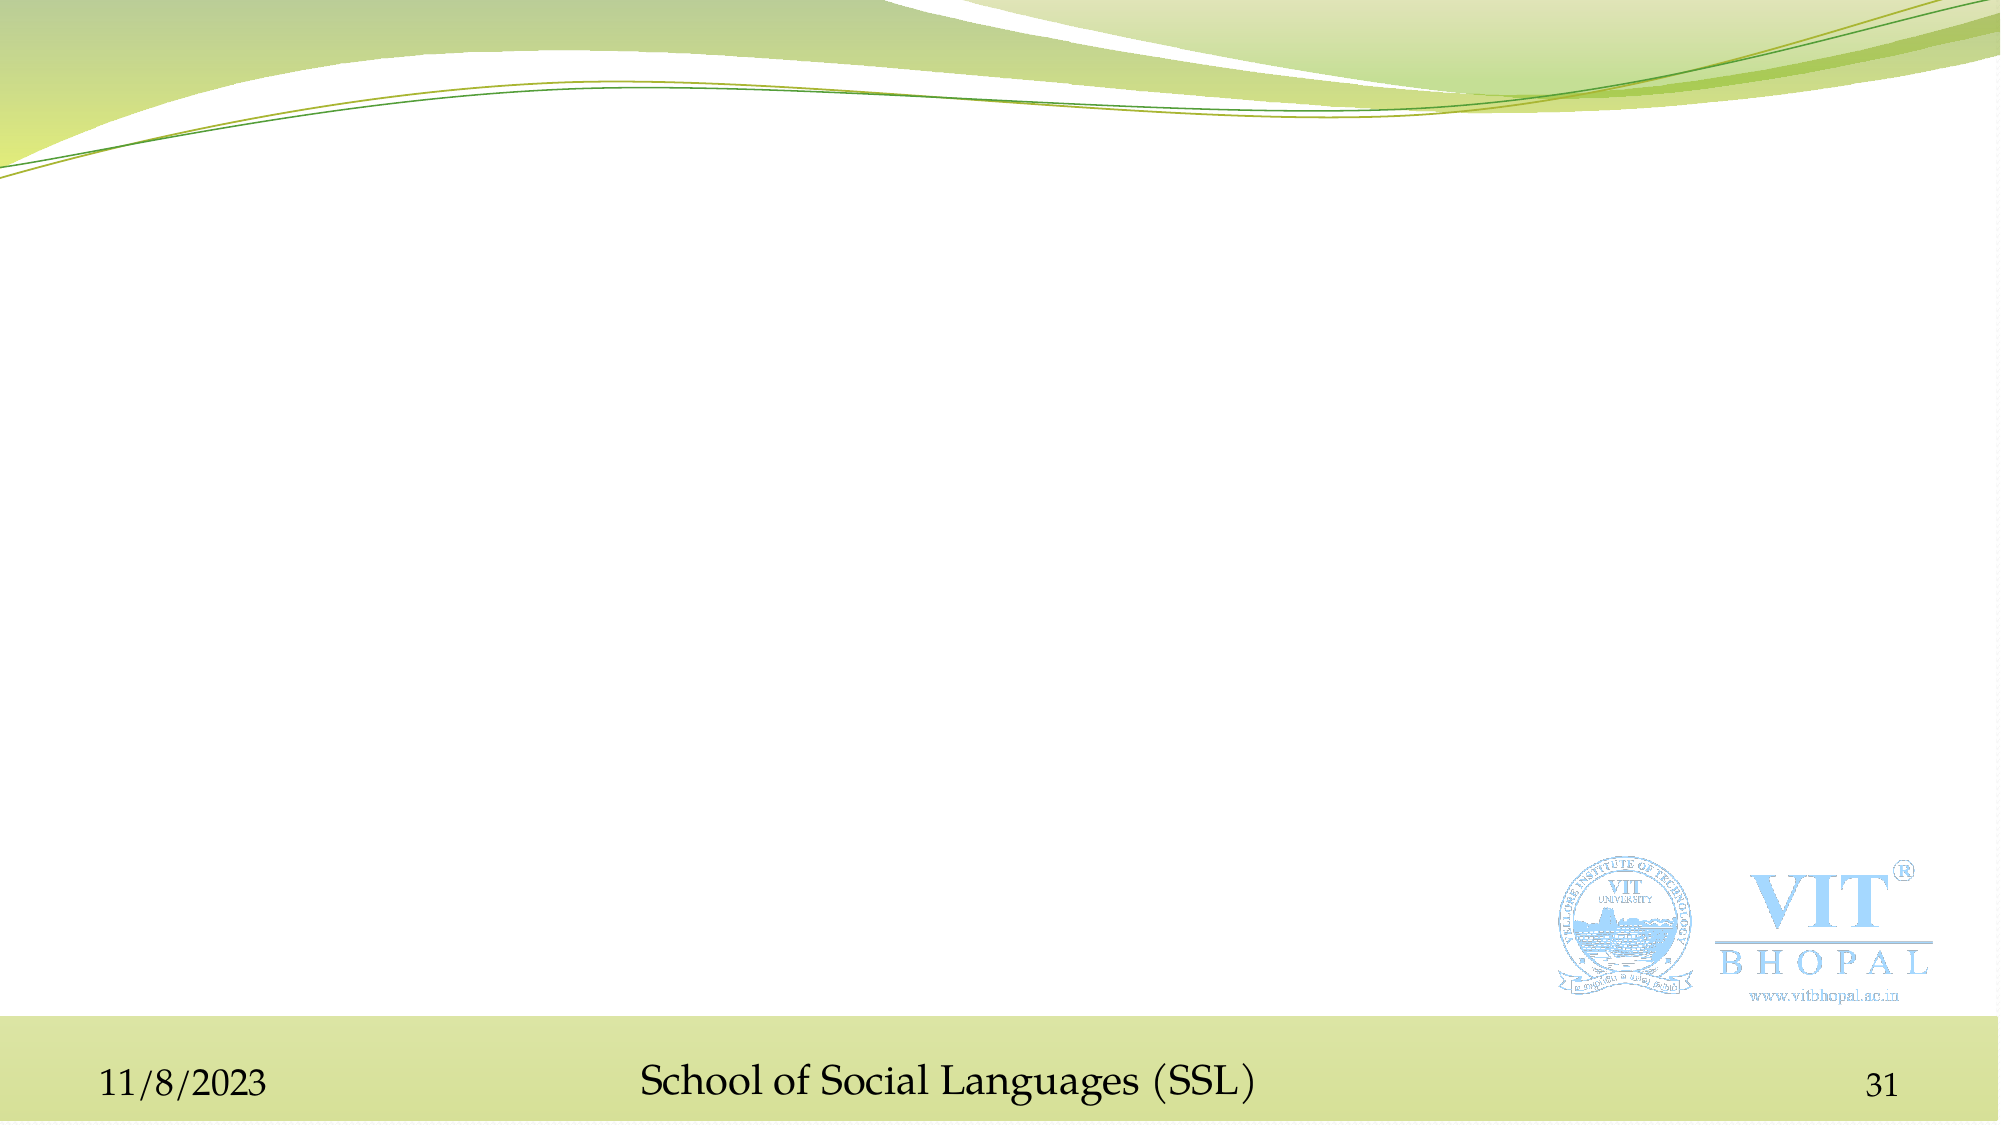

#

11/8/2023
School of Social Languages (SSL)
31